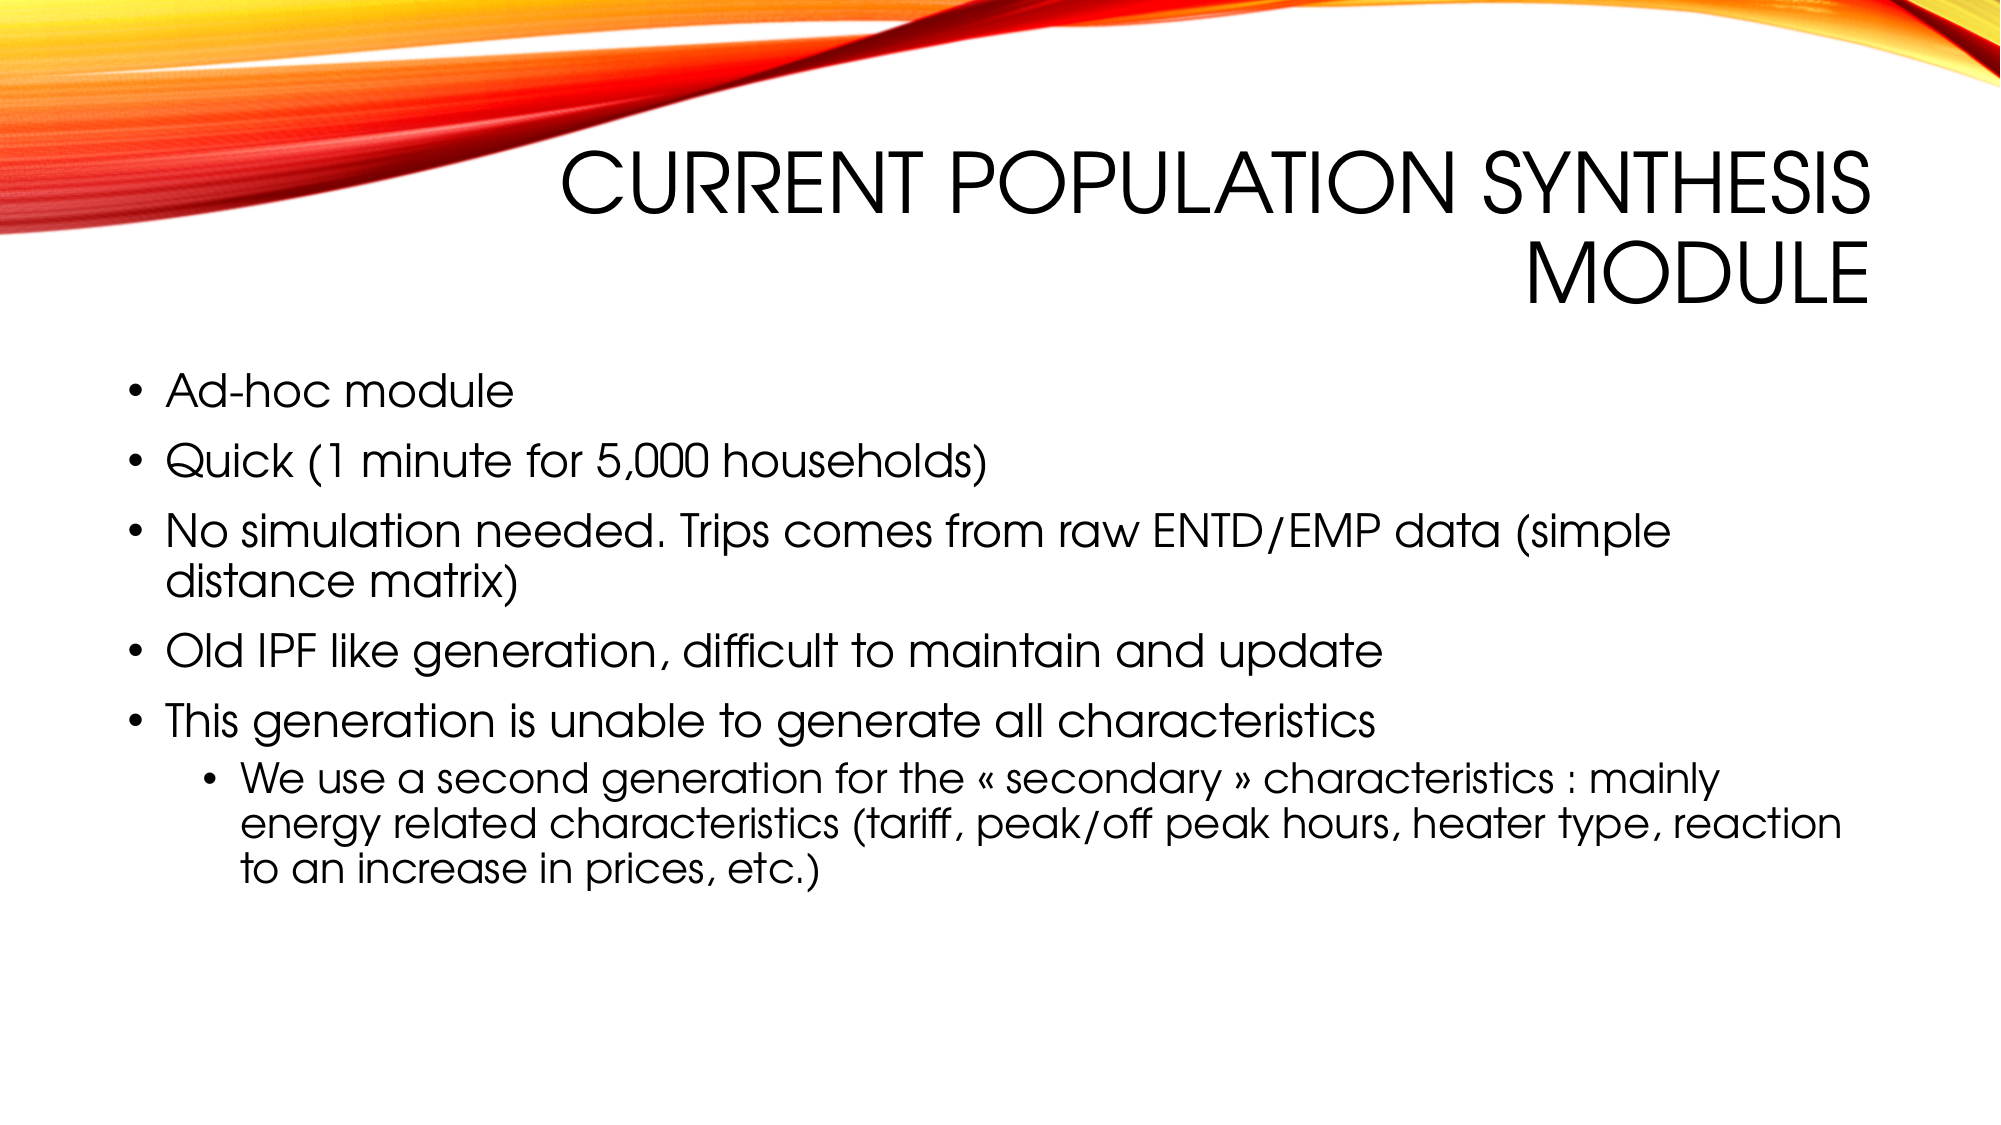

# Current population synthesis module
Ad-hoc module
Quick (1 minute for 5,000 households)
No simulation needed. Trips comes from raw ENTD/EMP data (simple distance matrix)
Old IPF like generation, difficult to maintain and update
This generation is unable to generate all characteristics
We use a second generation for the « secondary » characteristics : mainly energy related characteristics (tariff, peak/off peak hours, heater type, reaction to an increase in prices, etc.)